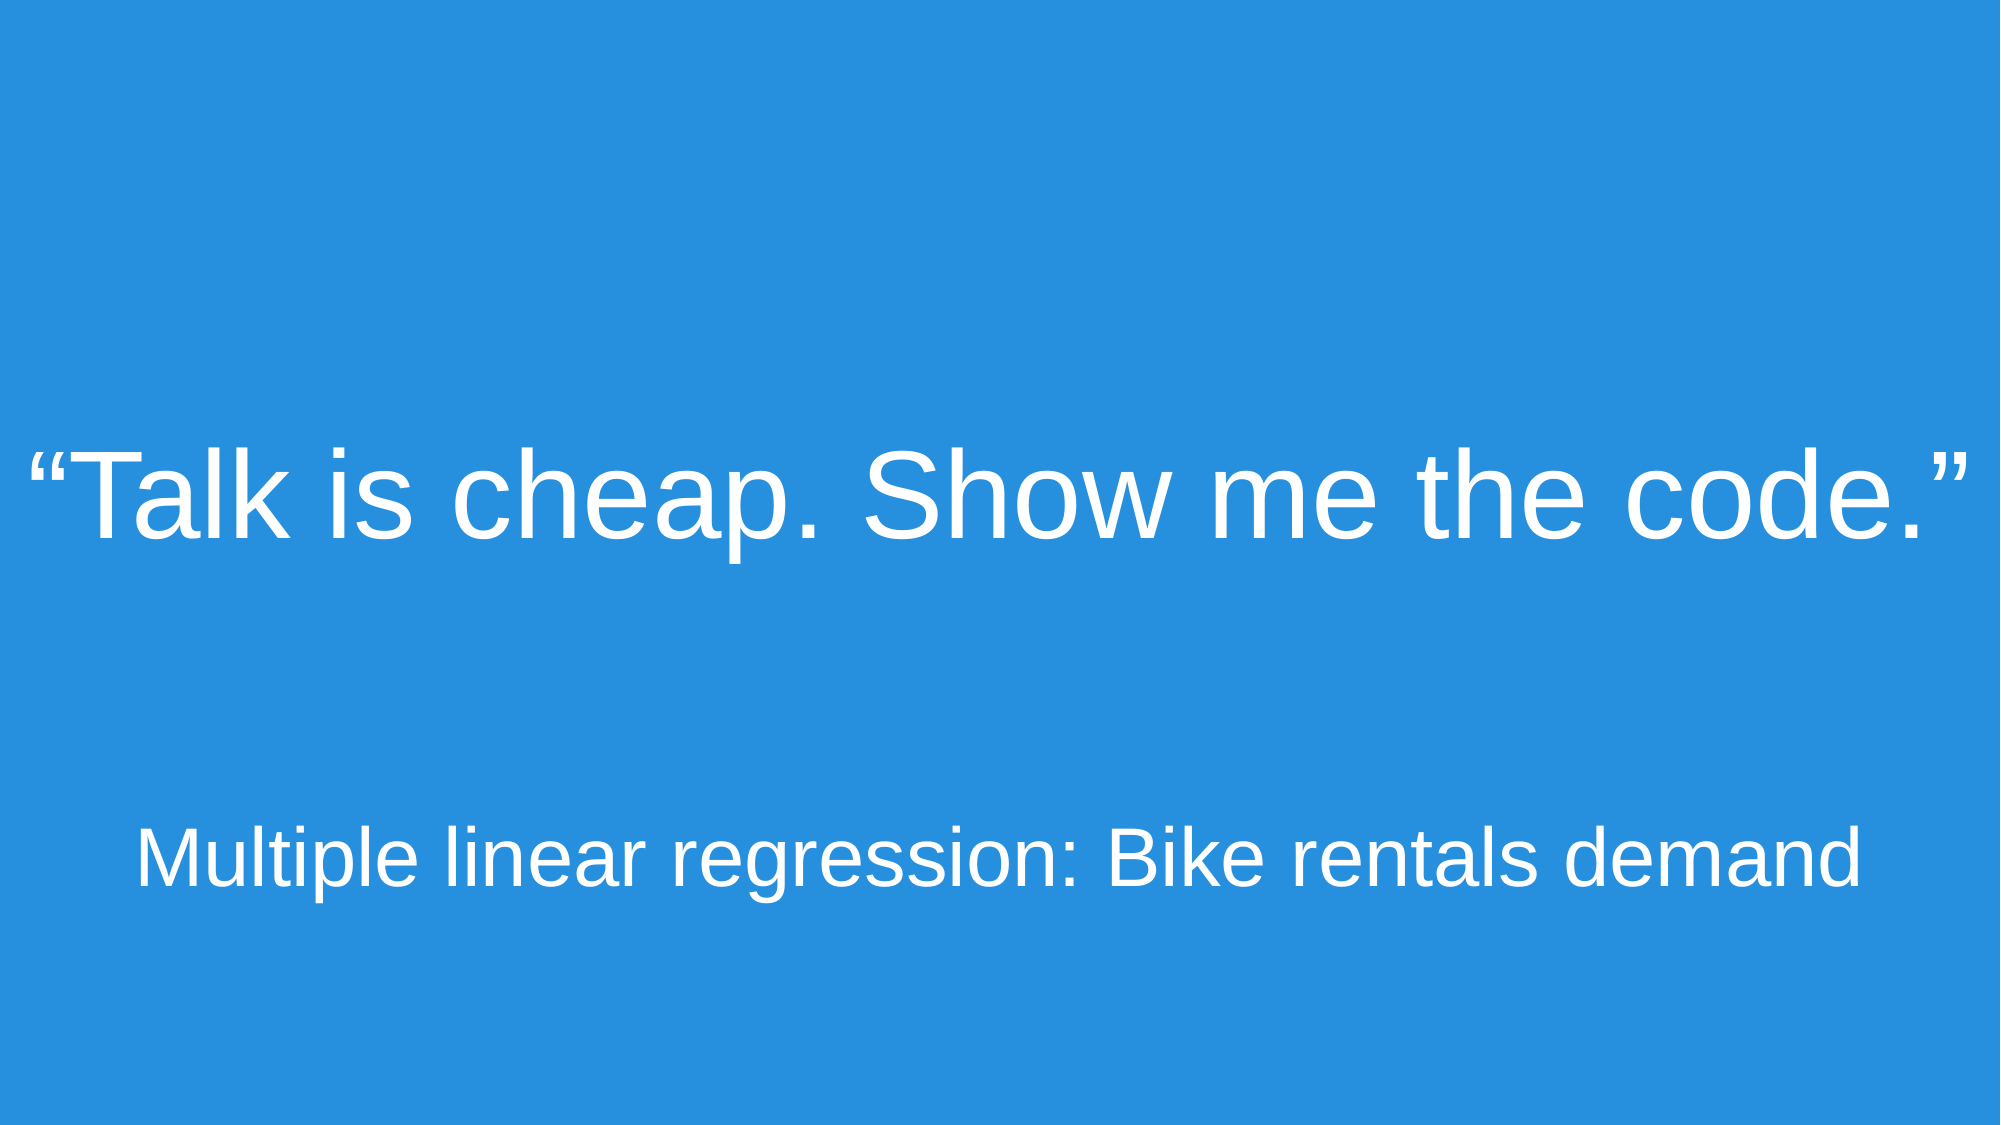

“Talk is cheap. Show me the code.”
Multiple linear regression: Bike rentals demand